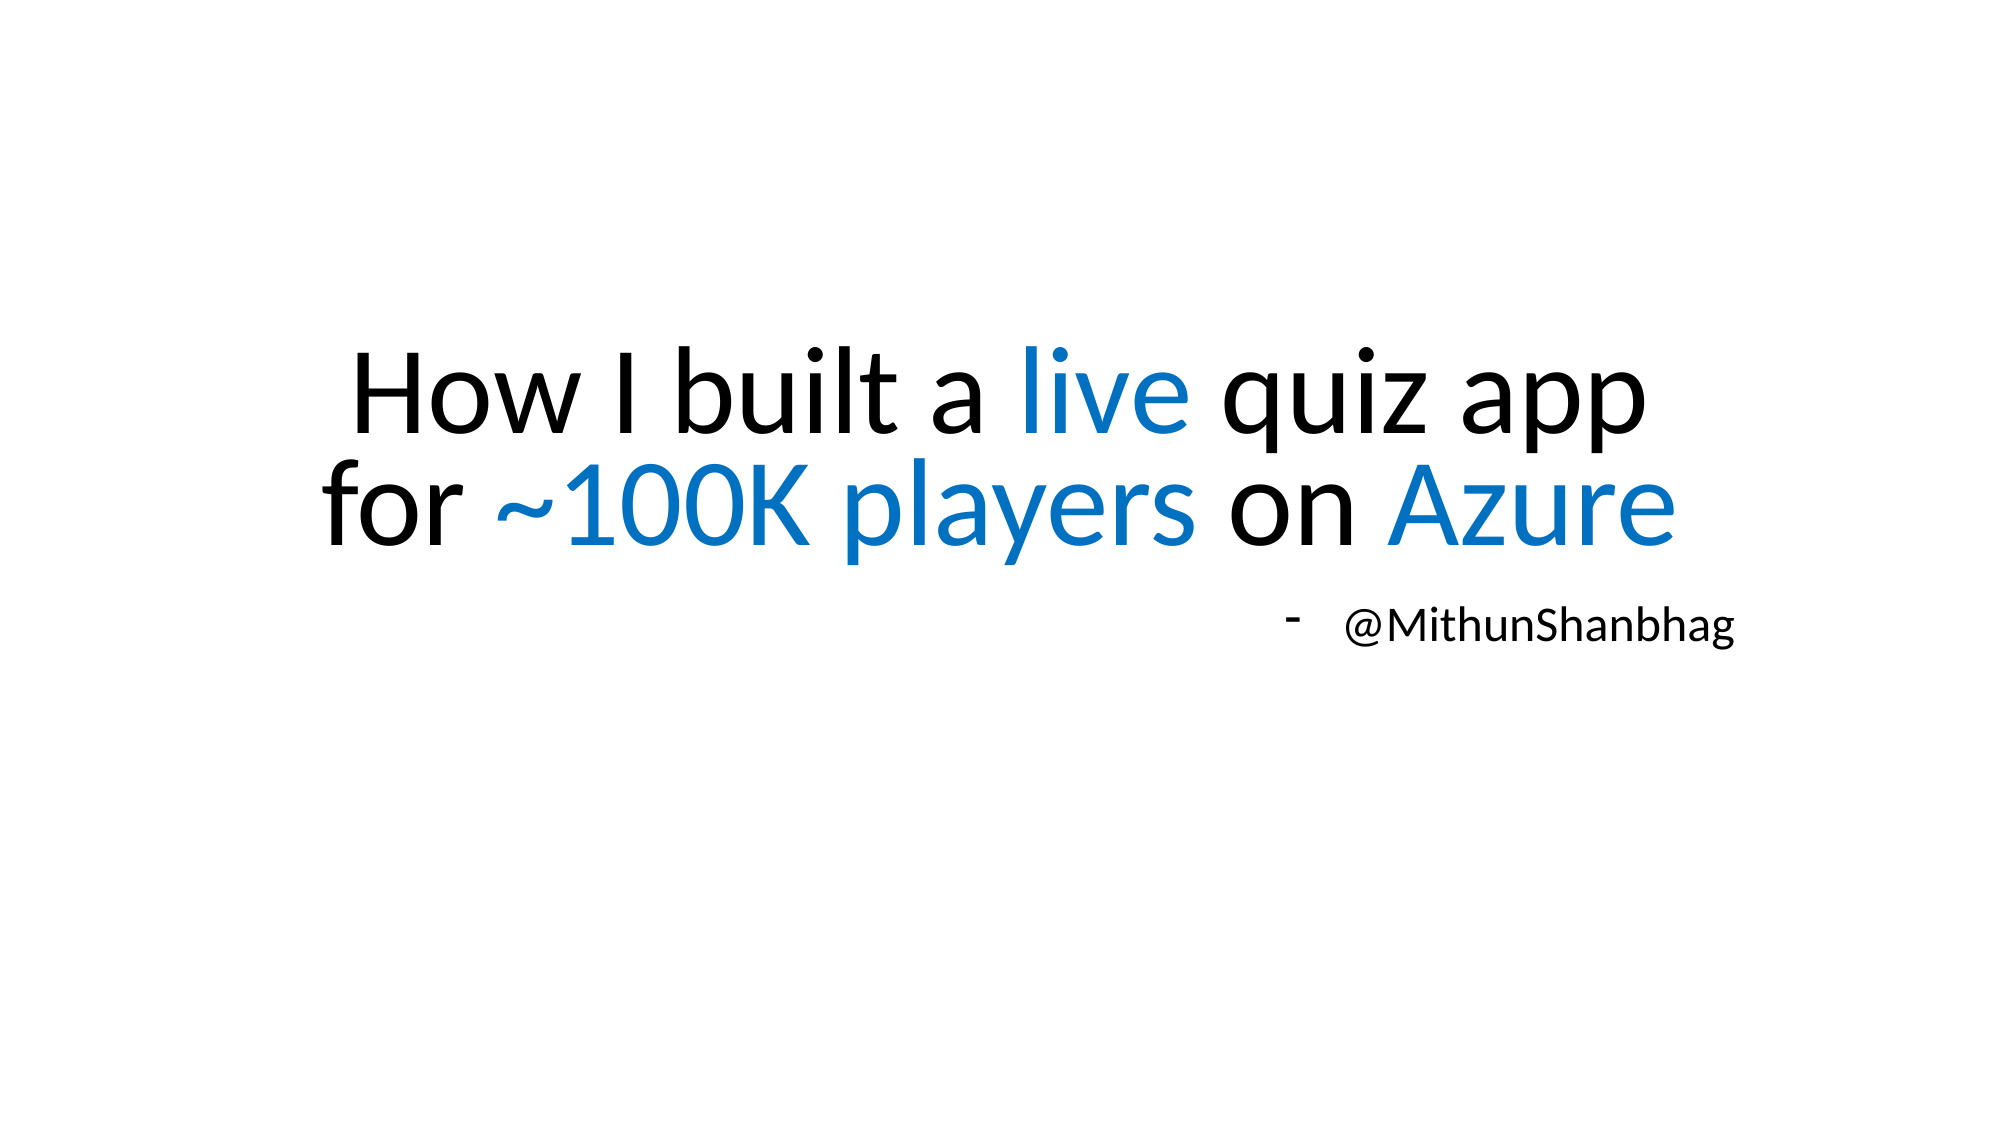

# How I built a live quiz app for ~100K players on Azure
@MithunShanbhag